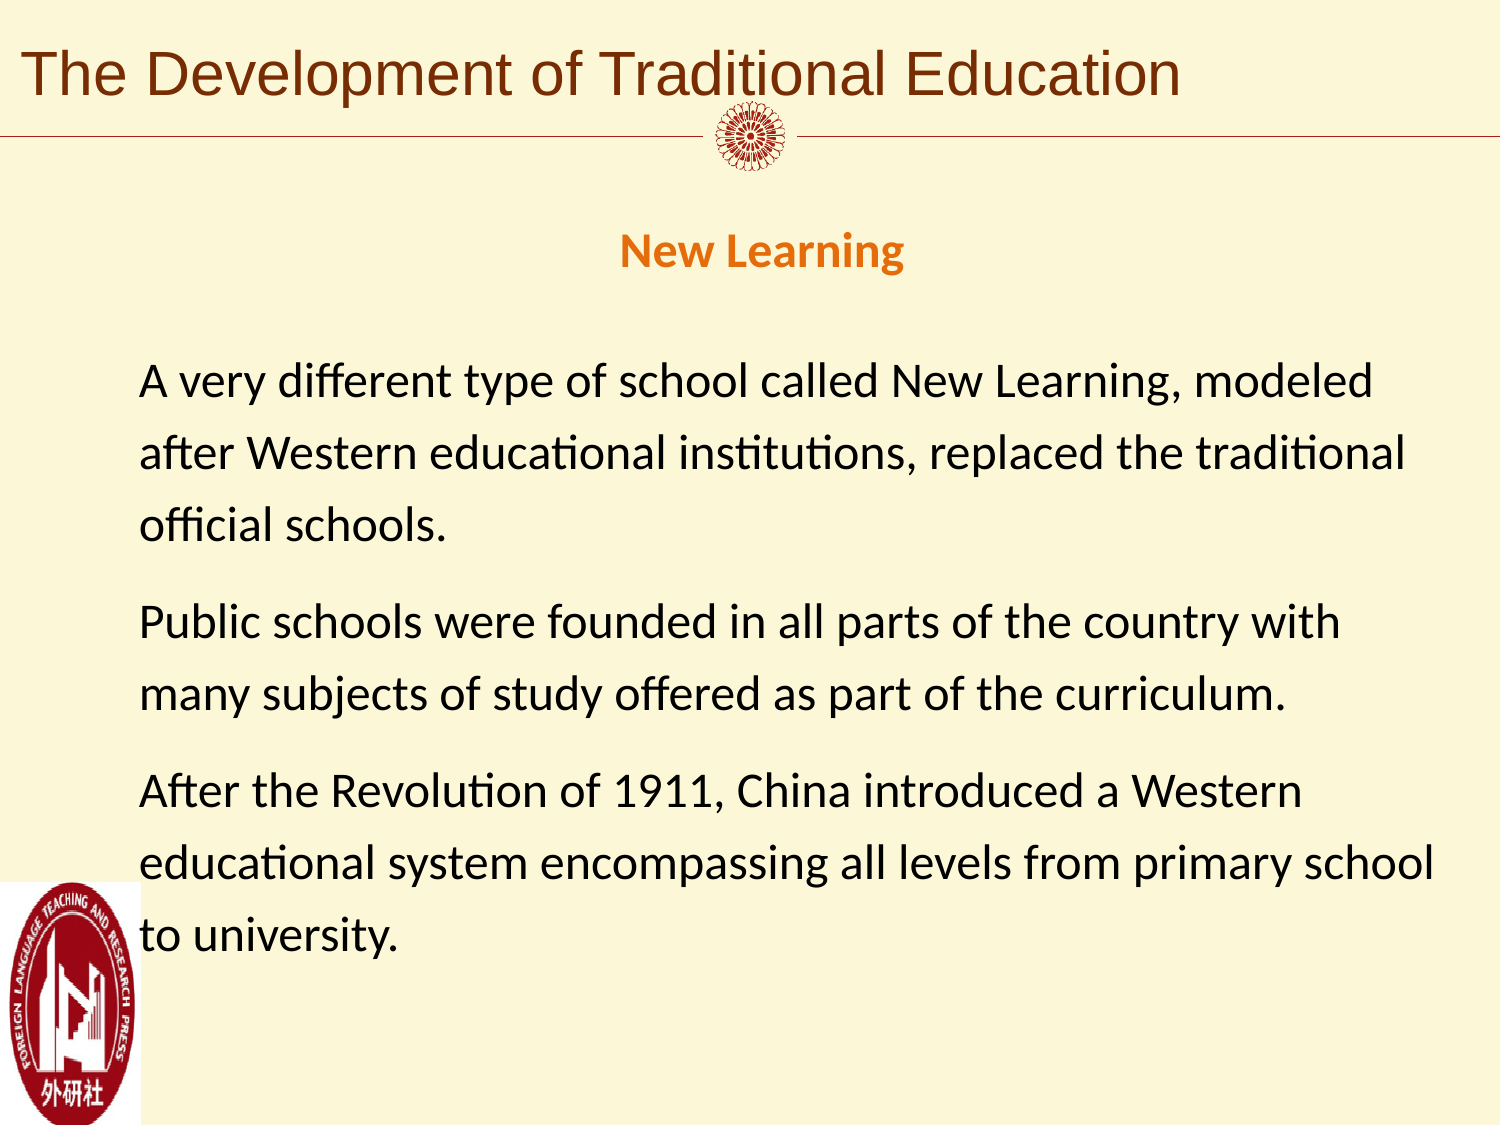

The Development of Traditional Education
New Learning
A very different type of school called New Learning, modeled after Western educational institutions, replaced the traditional official schools.
Public schools were founded in all parts of the country with many subjects of study offered as part of the curriculum.
After the Revolution of 1911, China introduced a Western educational system encompassing all levels from primary school to university.